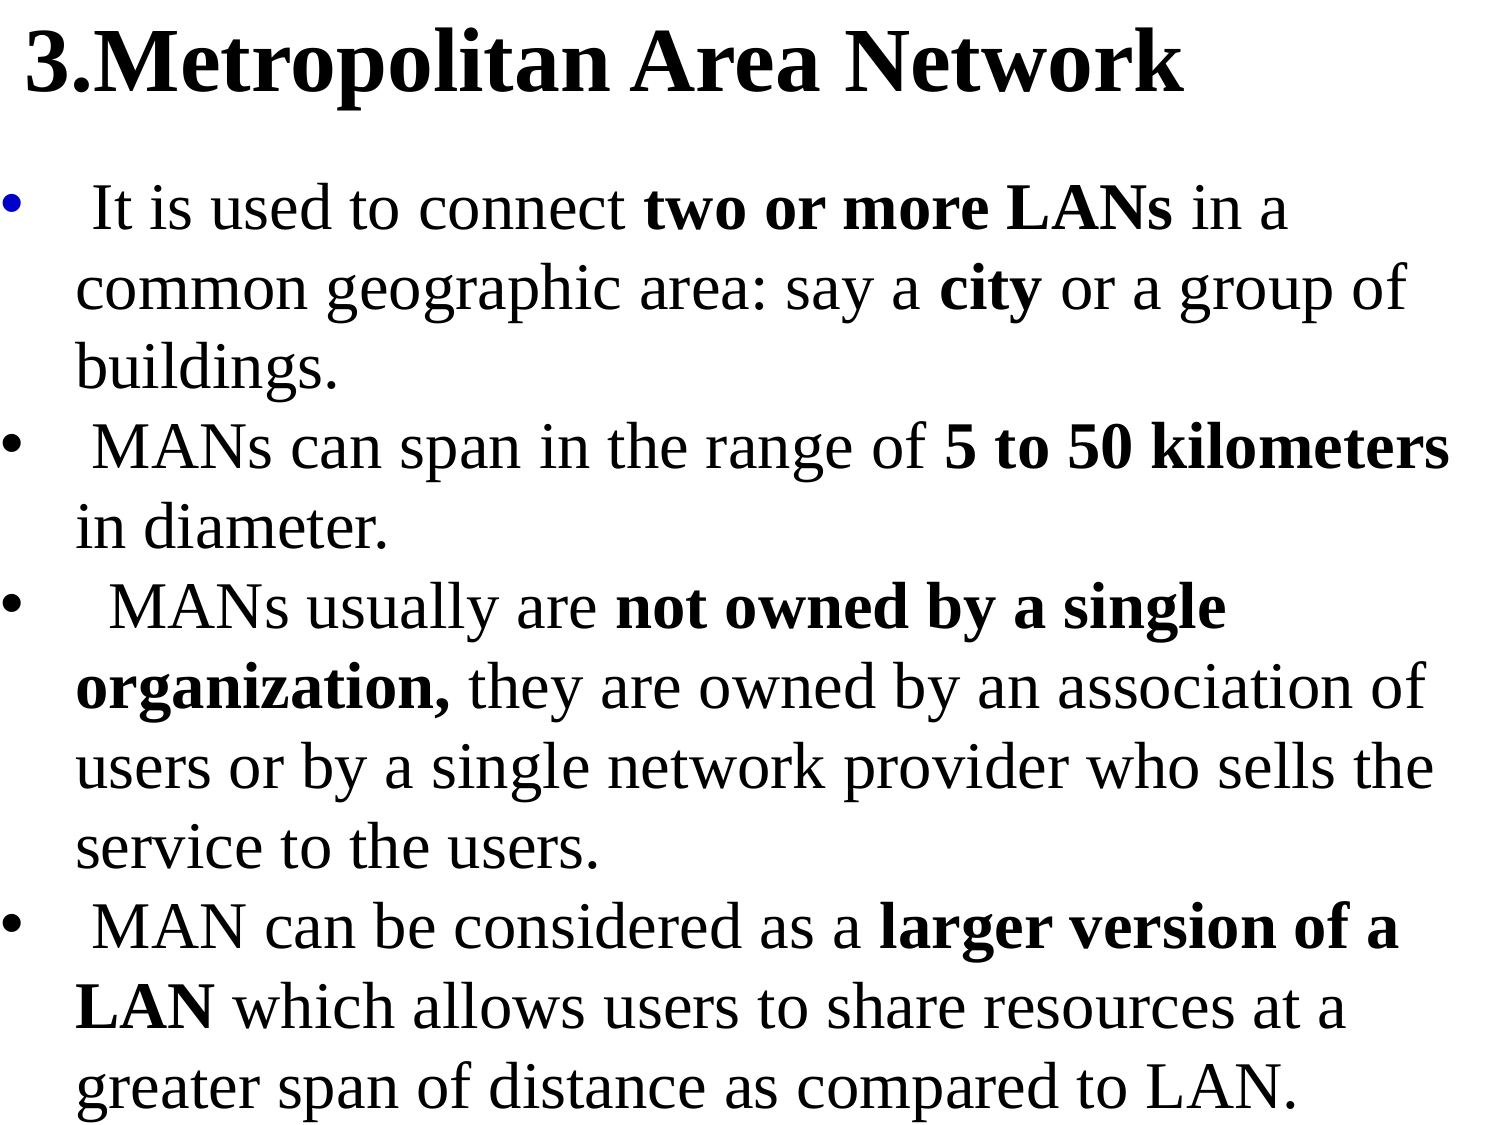

3.Metropolitan Area Network
 It is used to connect two or more LANs in a common geographic area: say a city or a group of buildings.
 MANs can span in the range of 5 to 50 kilometers in diameter.
  MANs usually are not owned by a single organization, they are owned by an association of users or by a single network provider who sells the service to the users.
 MAN can be considered as a larger version of a LAN which allows users to share resources at a greater span of distance as compared to LAN.